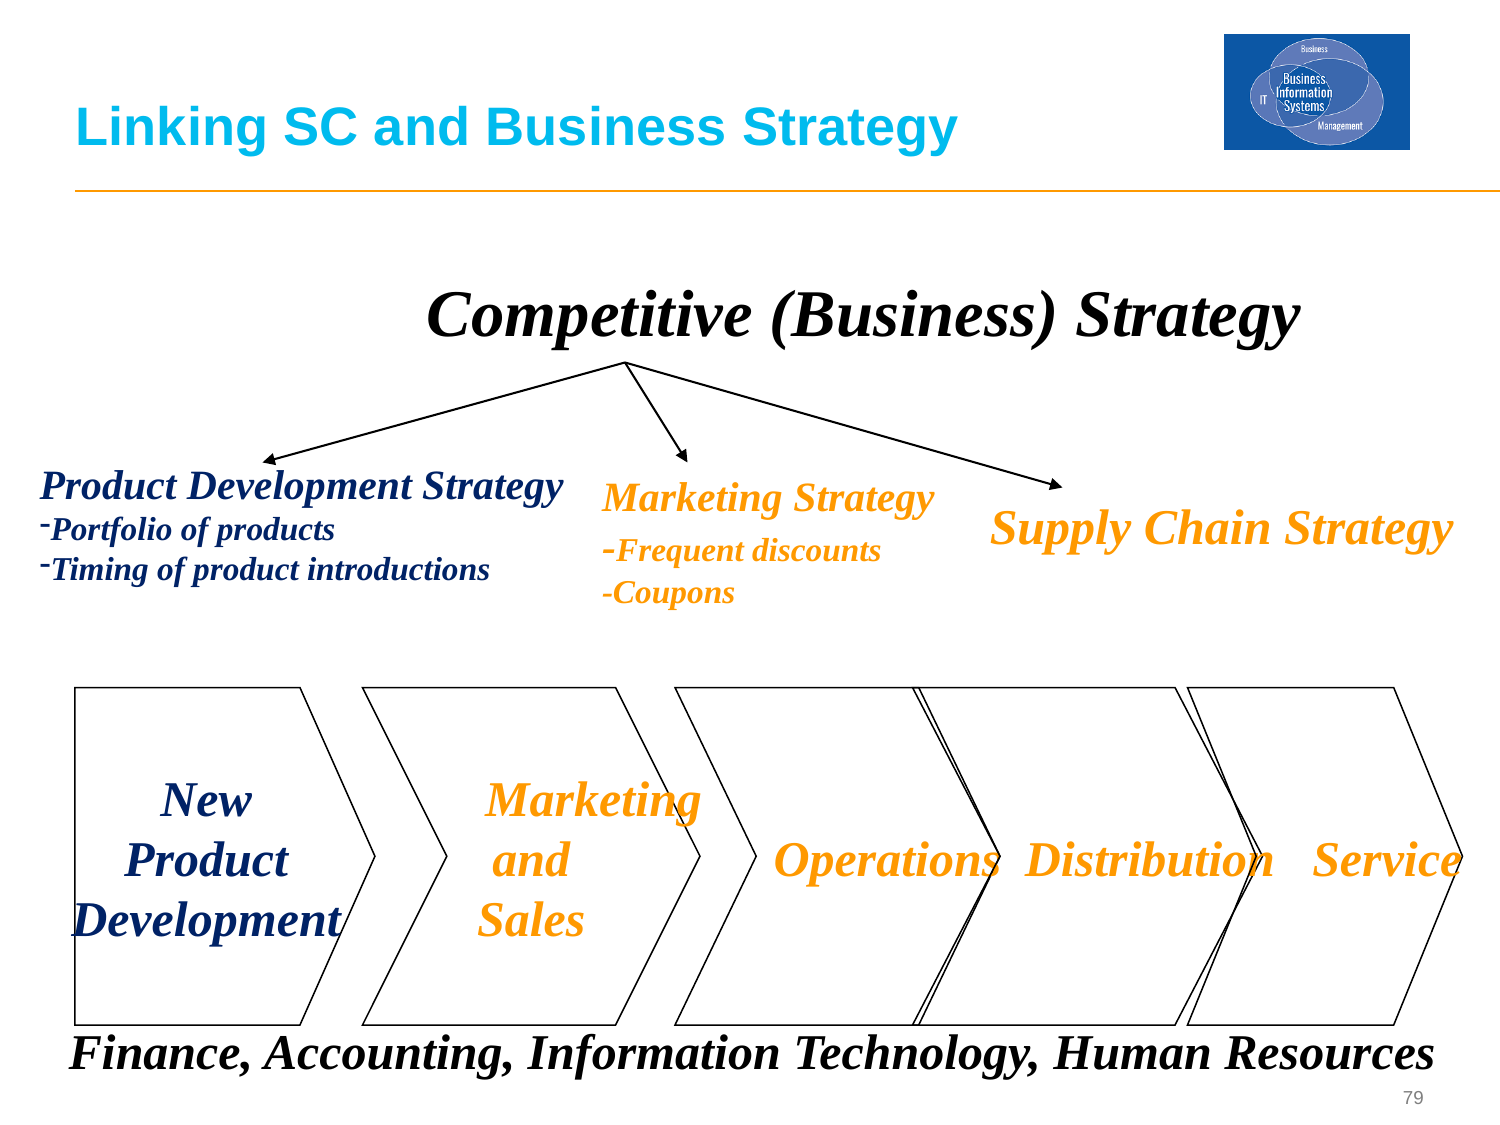

# Linking SC and Business Strategy
Competitive (Business) Strategy

Product Development Strategy
Portfolio of products
Timing of product introductions
Marketing Strategy
-Frequent discounts
-Coupons
Supply Chain Strategy
New
Product
Development
          Marketing
and
Sales
        Operations
          Distribution
          Service
Finance, Accounting, Information Technology, Human Resources